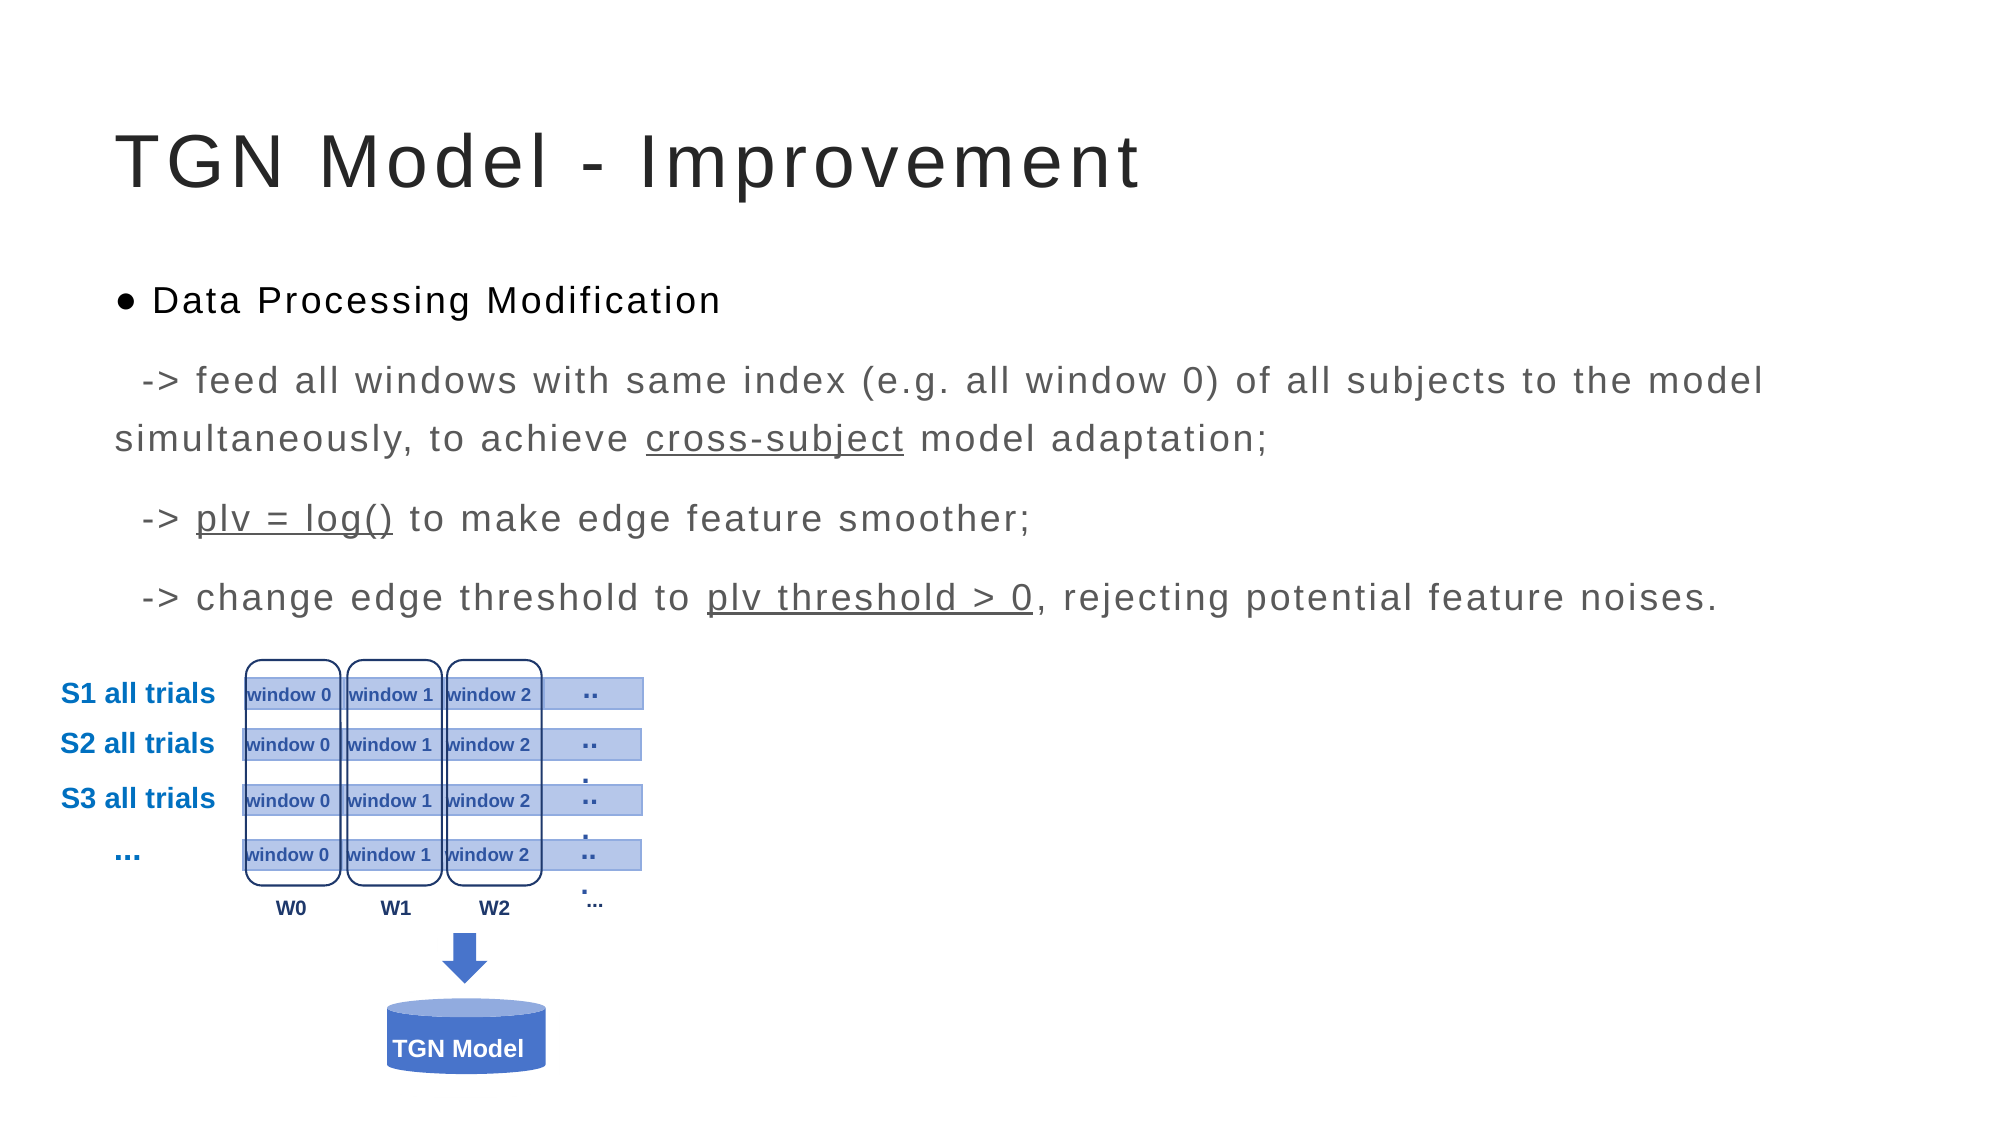

# TGN Model - Improvement
Data Processing Modification
  -> feed all windows with same index (e.g. all window 0) of all subjects to the model simultaneously, to achieve cross-subject model adaptation;
  -> plv = log() to make edge feature smoother;
  -> change edge threshold to plv threshold > 0, rejecting potential feature noises.

...
S1 all trials
window 0
window 1
window 2

...
S2 all trials
window 0
window 1
window 2

...
S3 all trials
window 0
window 1
window 2

...
...
window 0
window 1
window 2

...
W0
W1
W2

TGN Model